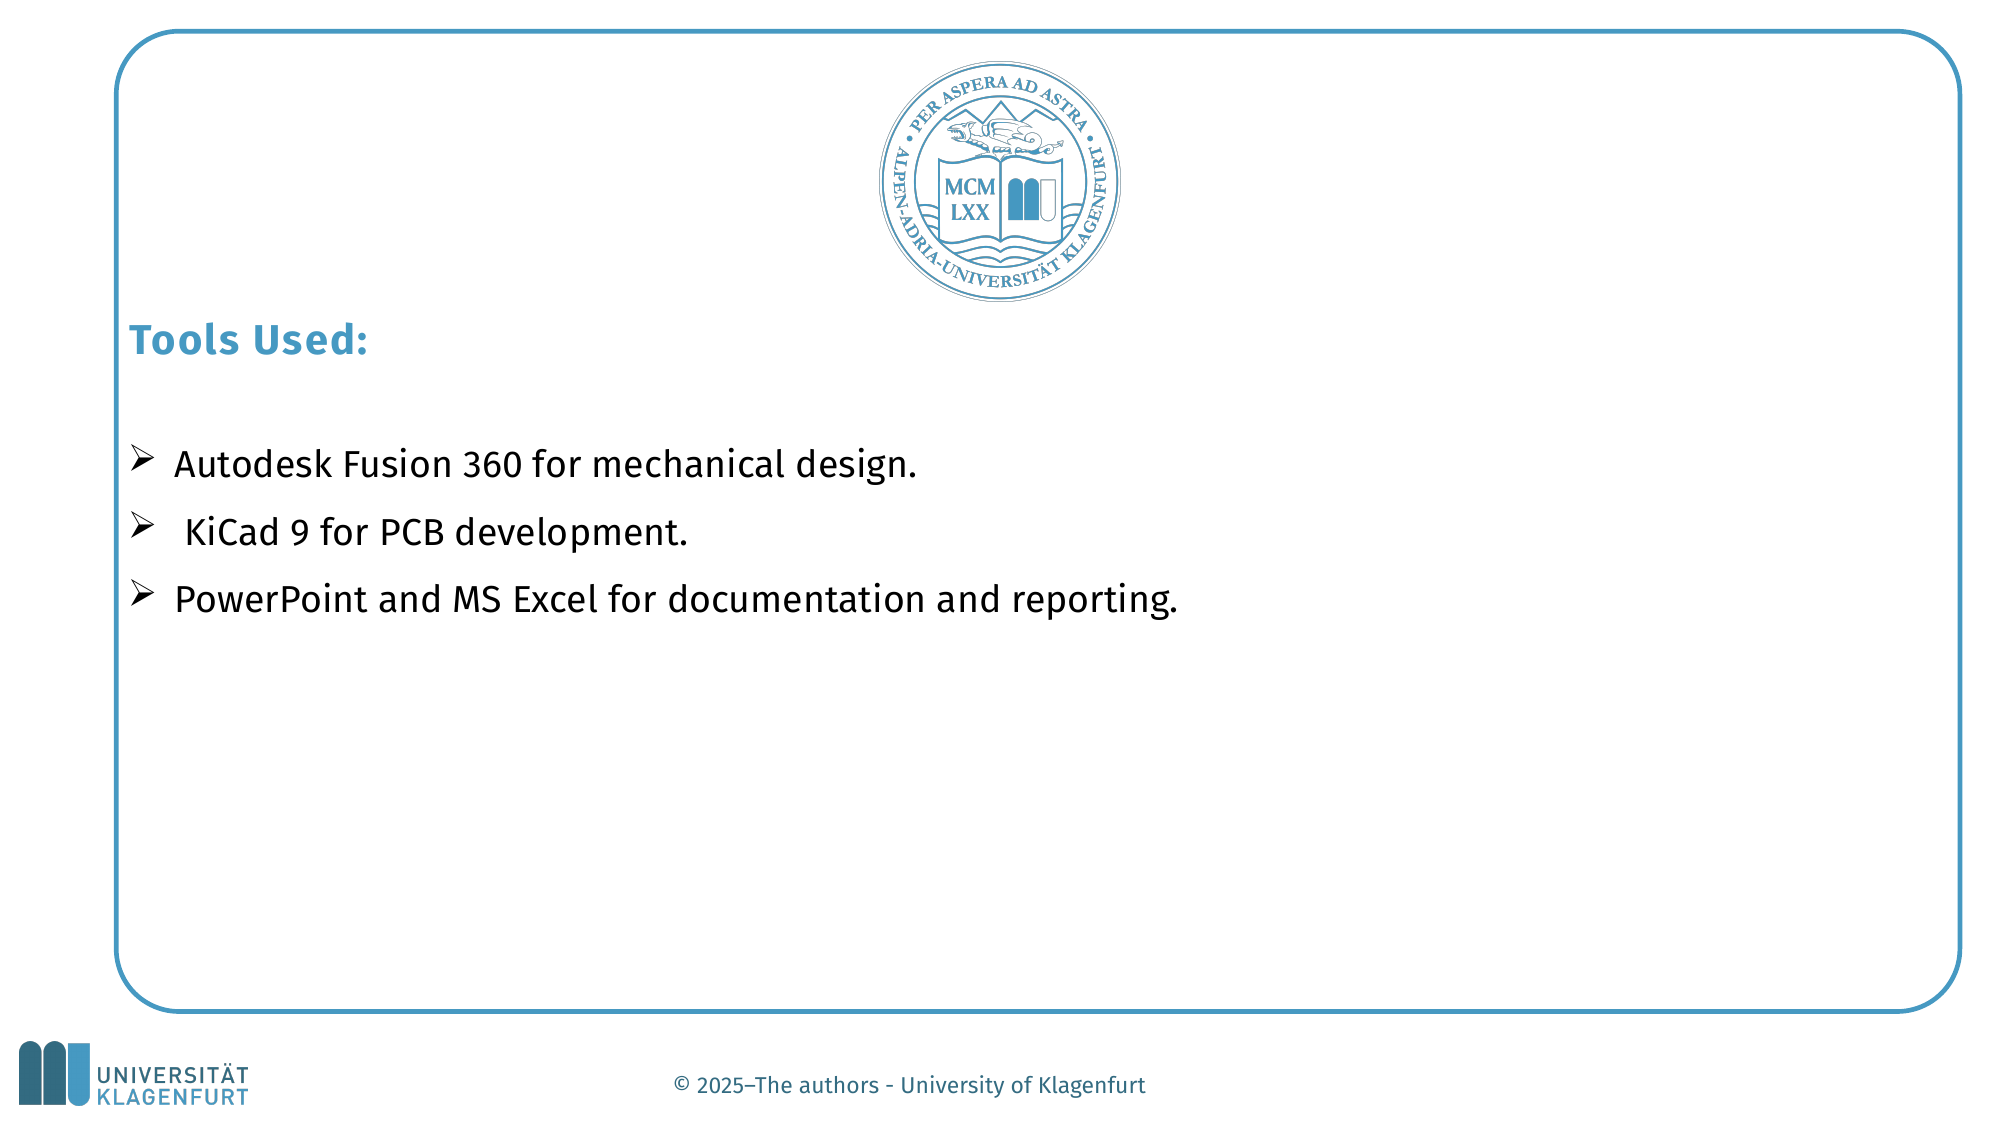

# Tools Used:
Autodesk Fusion 360 for mechanical design.
 KiCad 9 for PCB development.
PowerPoint and MS Excel for documentation and reporting.